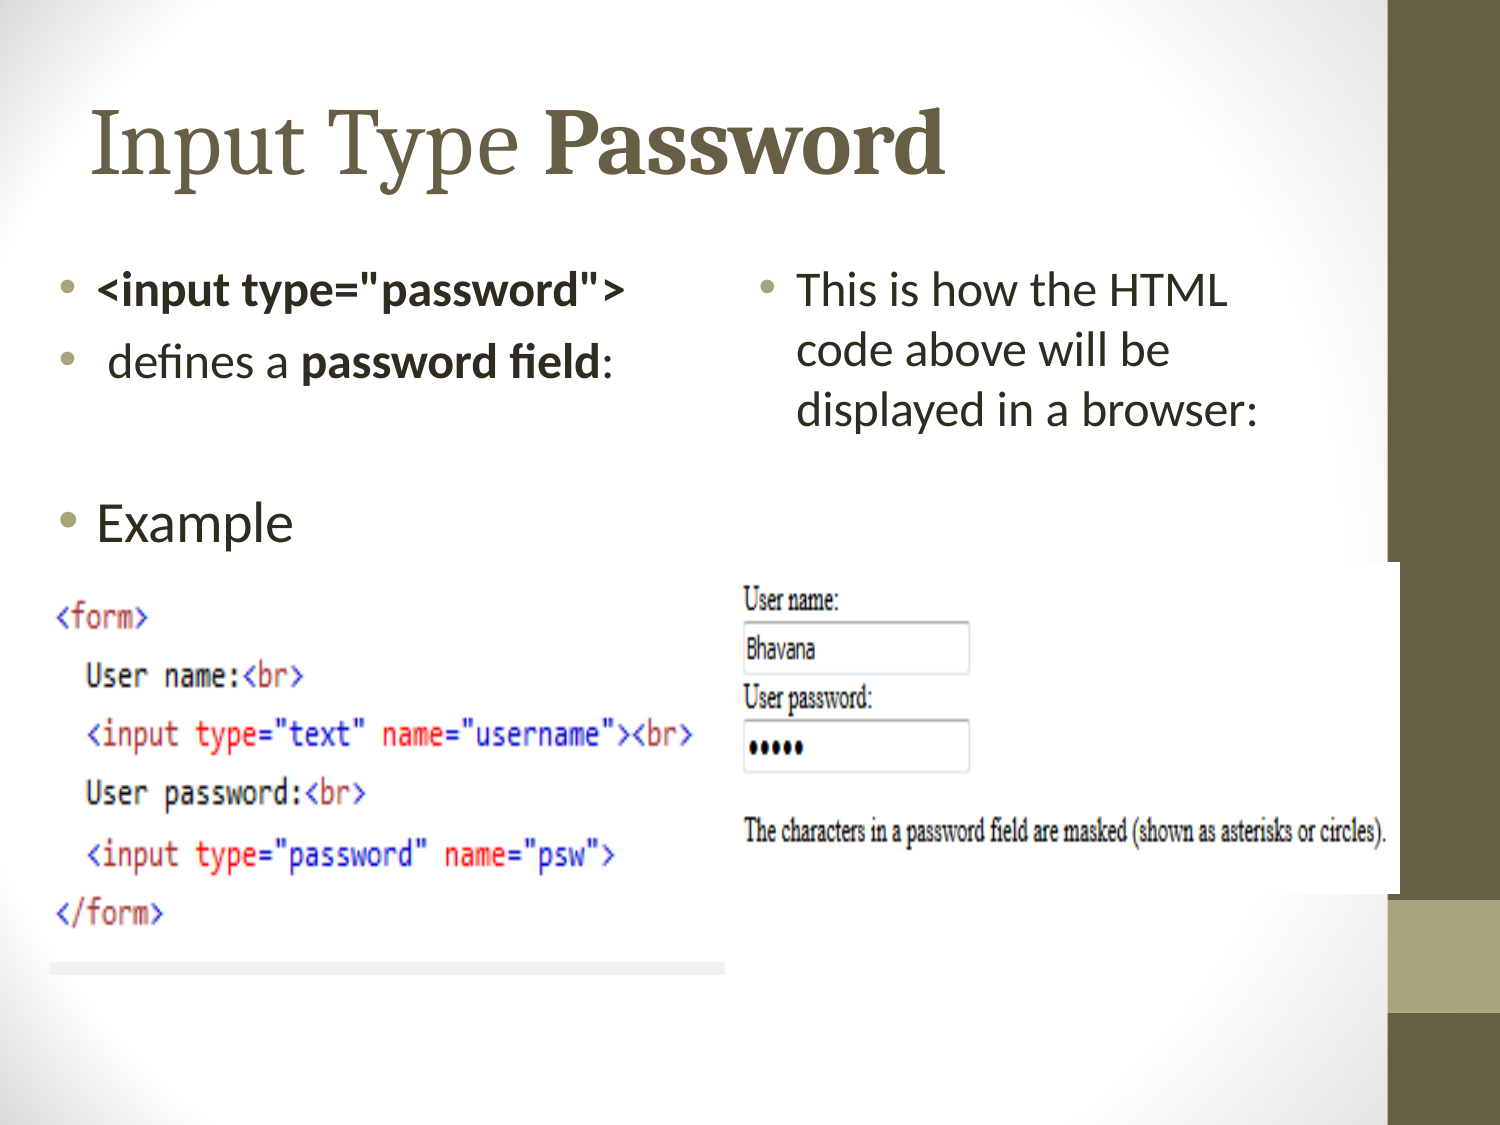

# Input Type Password
<input type="password">
defines a password field:

Example
This is how the HTML  code above will be  displayed in a browser: